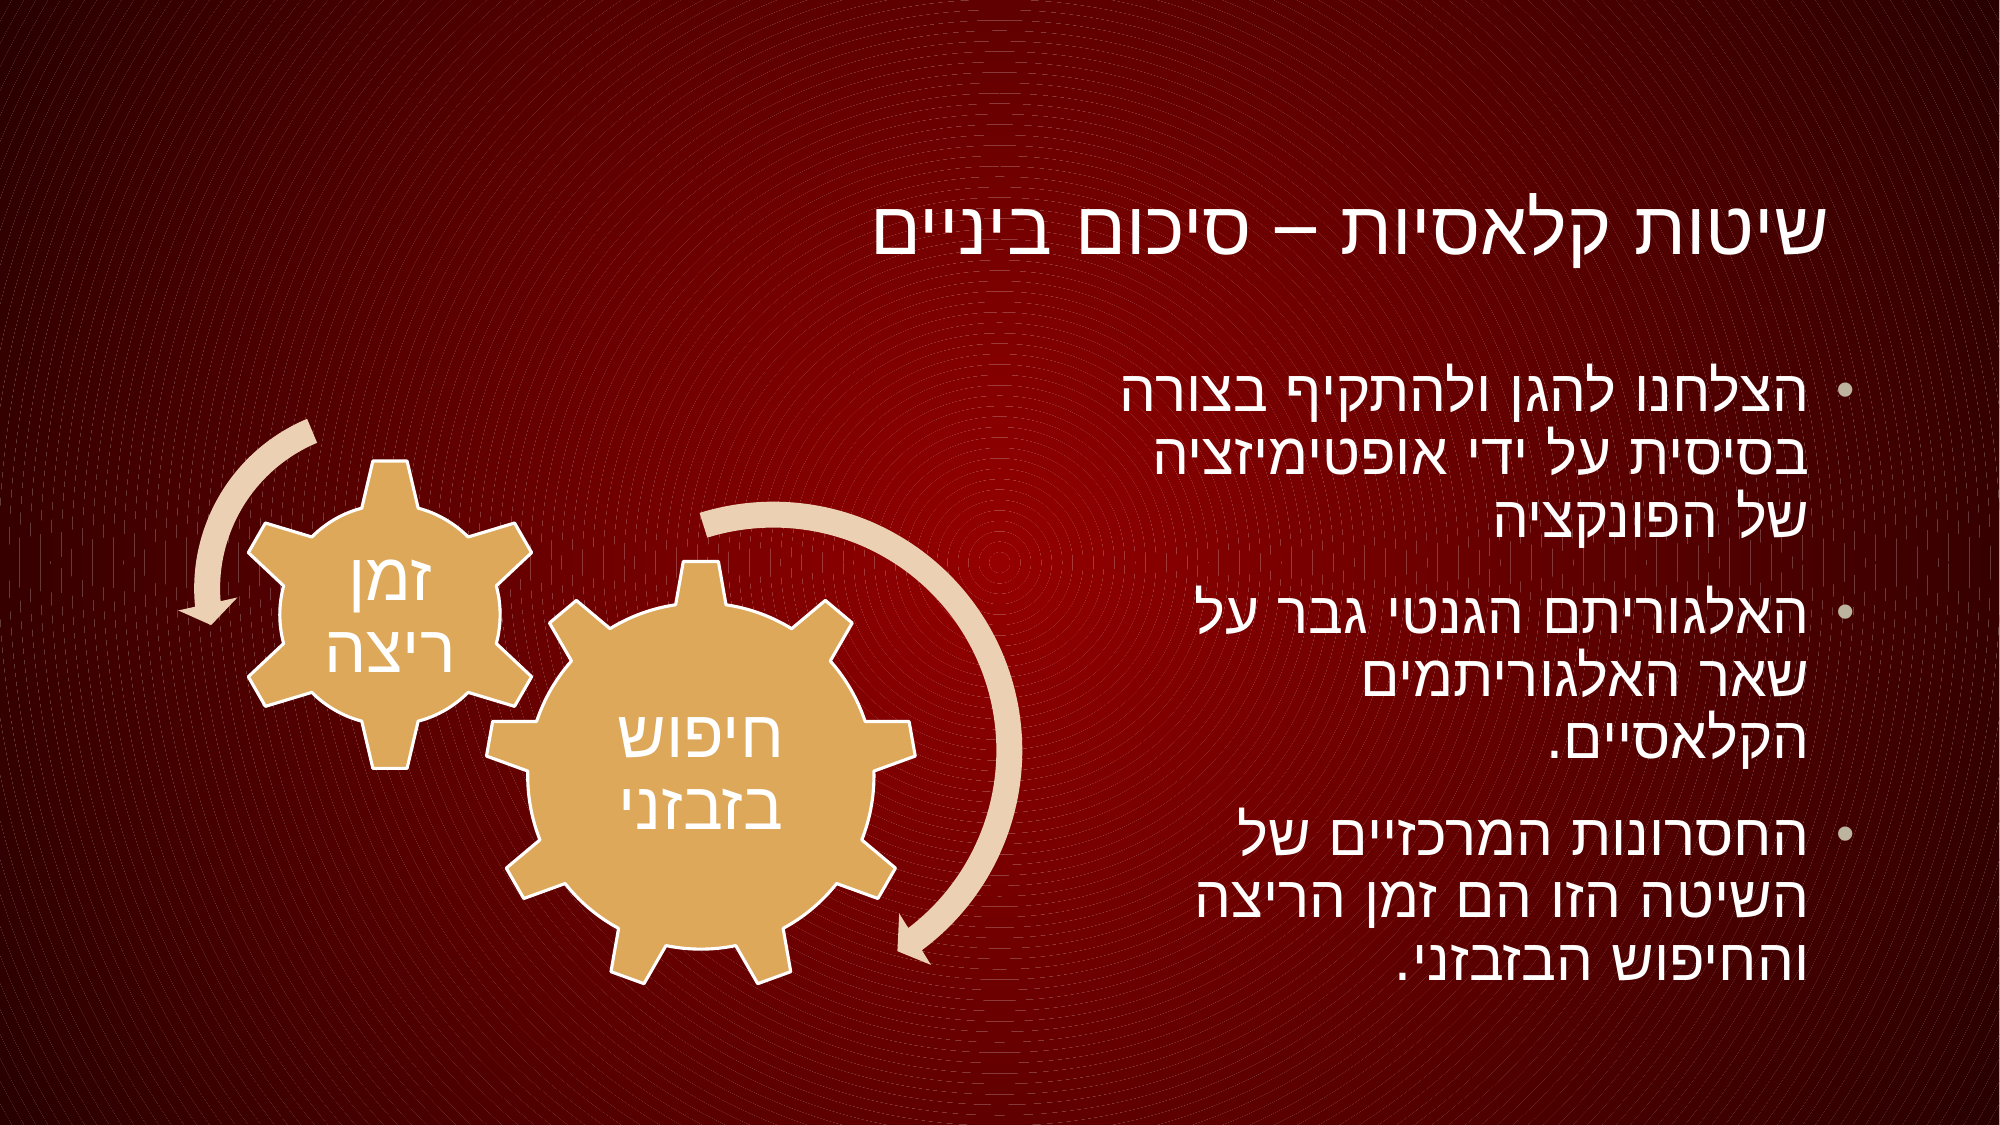

# שיטות קלאסיות – סיכום ביניים
חיפוש בזבזני
זמן ריצה

הצלחנו להגן ולהתקיף בצורה בסיסית על ידי אופטימיזציה של הפונקציה
האלגוריתם הגנטי גבר על שאר האלגוריתמים הקלאסיים.
החסרונות המרכזיים של השיטה הזו הם זמן הריצה והחיפוש הבזבזני.